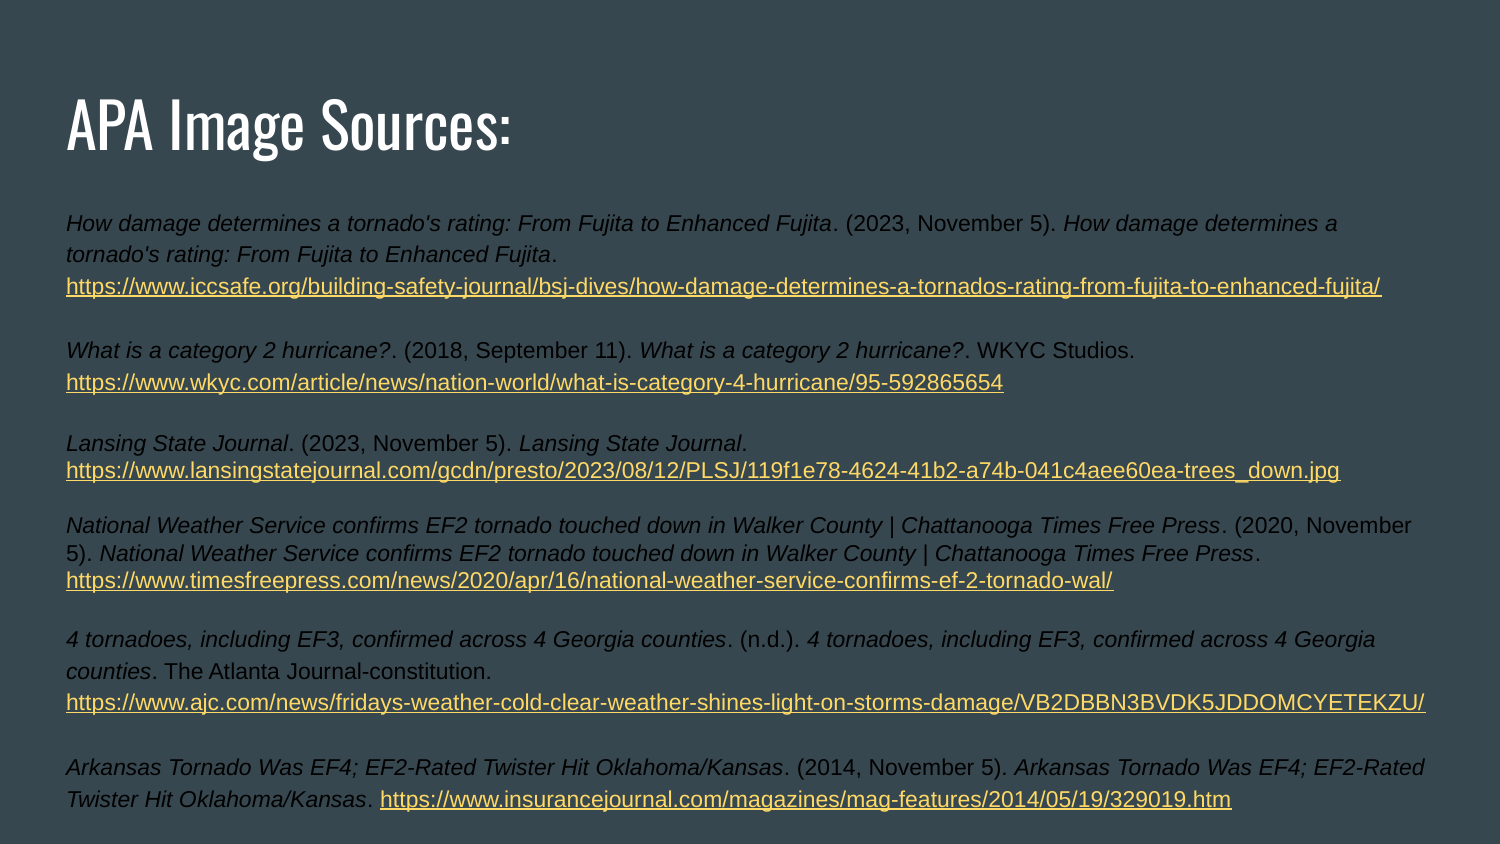

# APA Image Sources:
How damage determines a tornado's rating: From Fujita to Enhanced Fujita. (2023, November 5). How damage determines a tornado's rating: From Fujita to Enhanced Fujita. https://www.iccsafe.org/building-safety-journal/bsj-dives/how-damage-determines-a-tornados-rating-from-fujita-to-enhanced-fujita/
What is a category 2 hurricane?. (2018, September 11). What is a category 2 hurricane?. WKYC Studios. https://www.wkyc.com/article/news/nation-world/what-is-category-4-hurricane/95-592865654
Lansing State Journal. (2023, November 5). Lansing State Journal. https://www.lansingstatejournal.com/gcdn/presto/2023/08/12/PLSJ/119f1e78-4624-41b2-a74b-041c4aee60ea-trees_down.jpg

National Weather Service confirms EF2 tornado touched down in Walker County | Chattanooga Times Free Press. (2020, November 5). National Weather Service confirms EF2 tornado touched down in Walker County | Chattanooga Times Free Press. https://www.timesfreepress.com/news/2020/apr/16/national-weather-service-confirms-ef-2-tornado-wal/

4 tornadoes, including EF3, confirmed across 4 Georgia counties. (n.d.). 4 tornadoes, including EF3, confirmed across 4 Georgia counties. The Atlanta Journal-constitution. https://www.ajc.com/news/fridays-weather-cold-clear-weather-shines-light-on-storms-damage/VB2DBBN3BVDK5JDDOMCYETEKZU/
Arkansas Tornado Was EF4; EF2-Rated Twister Hit Oklahoma/Kansas. (2014, November 5). Arkansas Tornado Was EF4; EF2-Rated Twister Hit Oklahoma/Kansas. https://www.insurancejournal.com/magazines/mag-features/2014/05/19/329019.htm